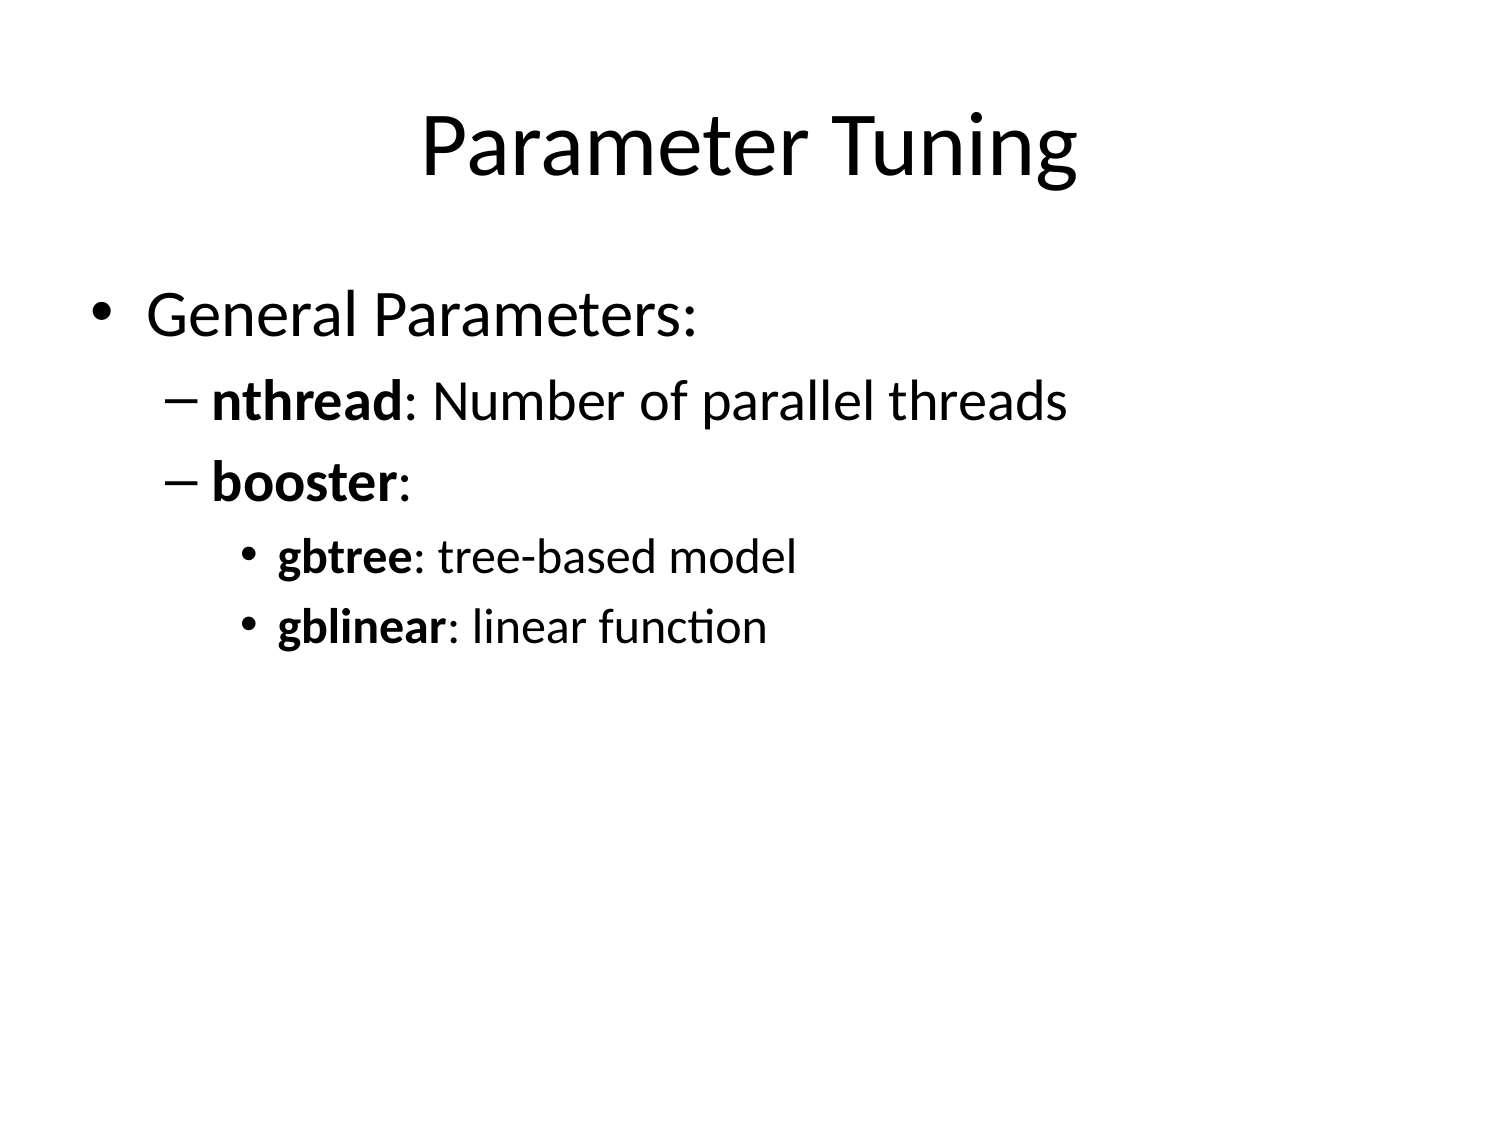

# Parameter Tuning
General Parameters:
nthread: Number of parallel threads
booster:
gbtree: tree-based model
gblinear: linear function